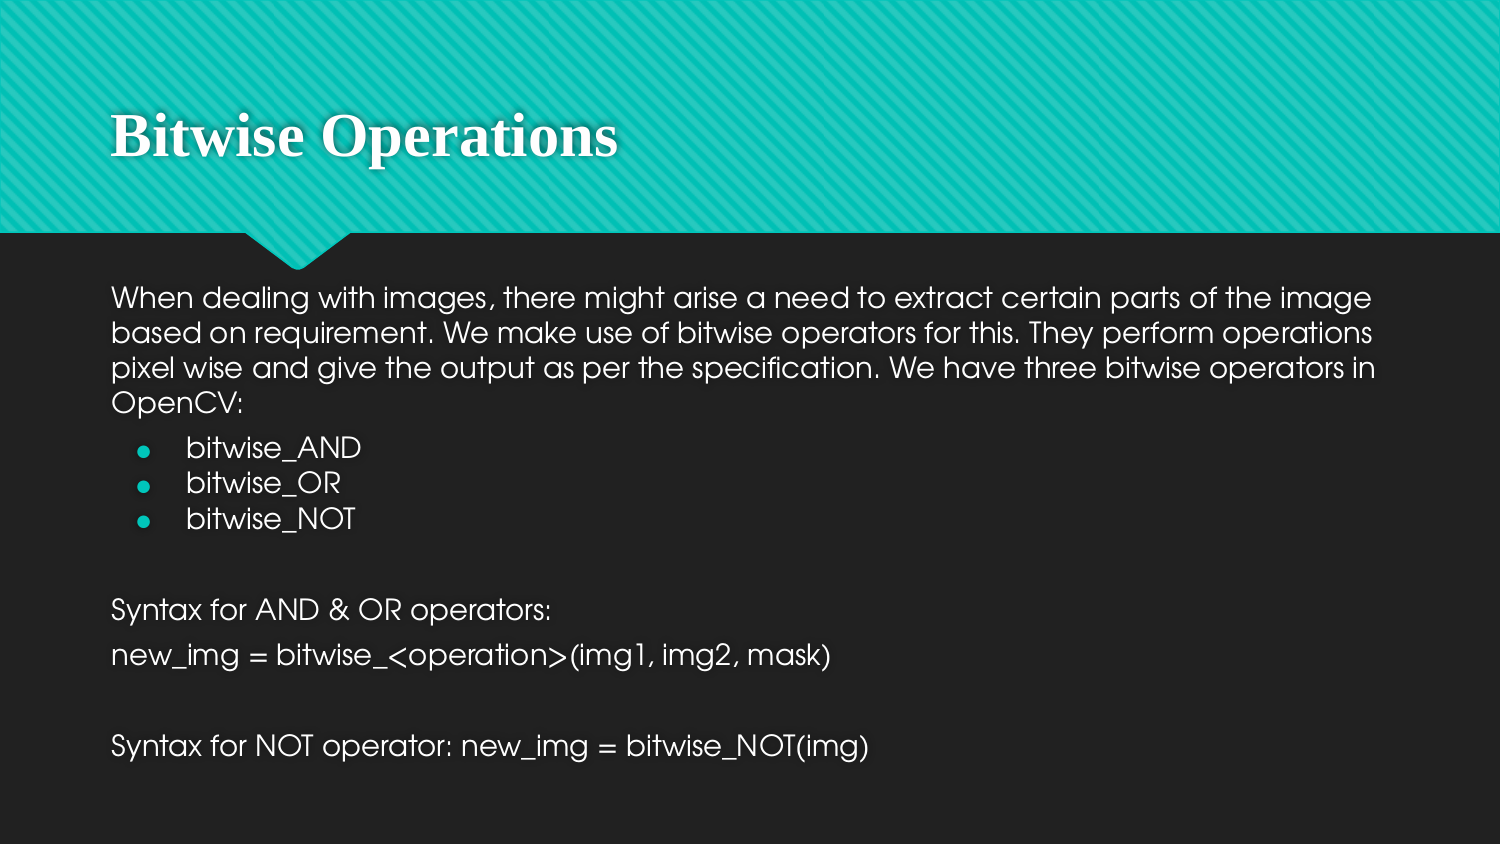

# Bitwise Operations
When dealing with images, there might arise a need to extract certain parts of the image based on requirement. We make use of bitwise operators for this. They perform operations pixel wise and give the output as per the specification. We have three bitwise operators in OpenCV:
bitwise_AND
bitwise_OR
bitwise_NOT

Syntax for AND & OR operators:
new_img = bitwise_<operation>(img1, img2, mask)

Syntax for NOT operator: new_img = bitwise_NOT(img)